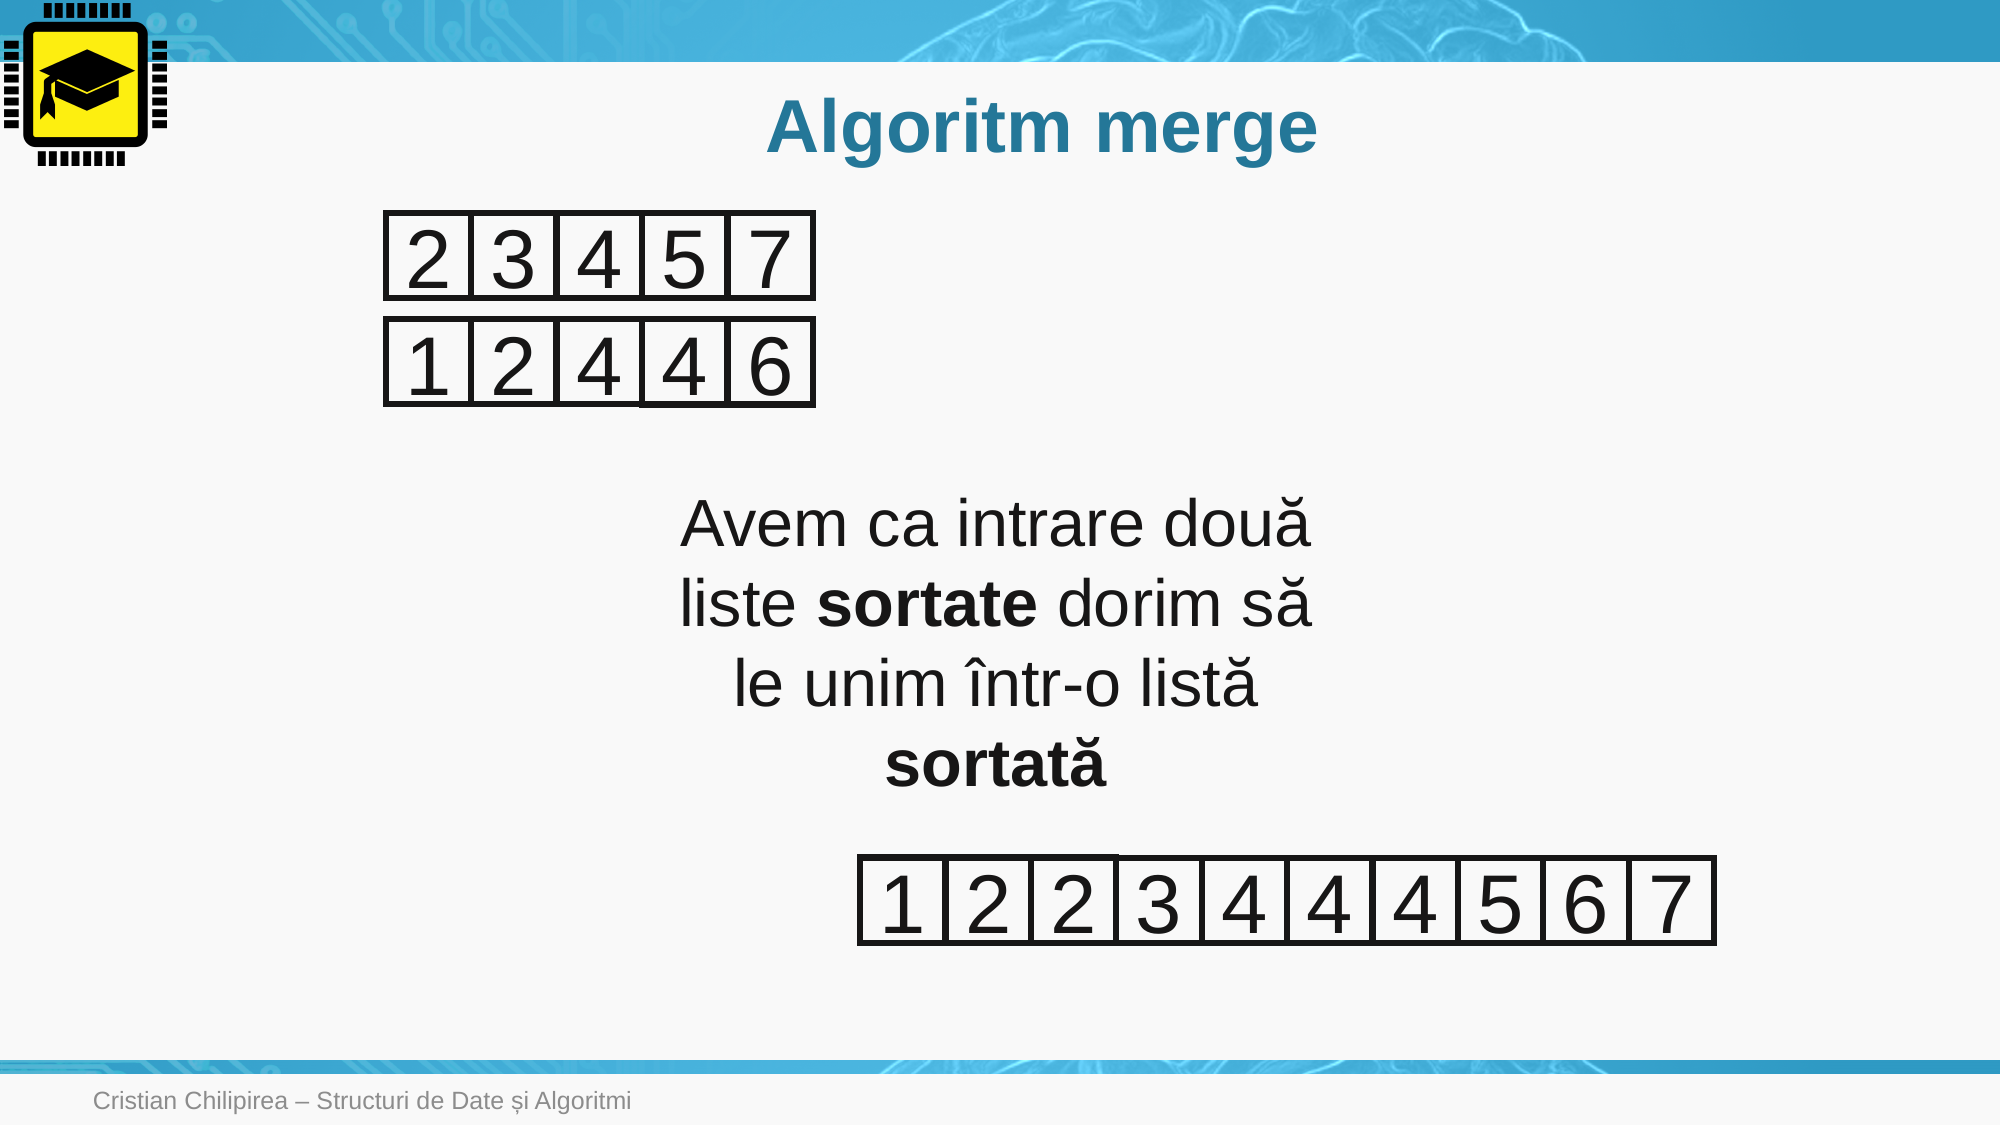

# Algoritm merge
2
3
4
5
7
1
2
4
4
6
Avem ca intrare două liste sortate dorim să le unim într-o listă sortată
1
2
2
3
4
4
4
5
6
7
Cristian Chilipirea – Structuri de Date și Algoritmi